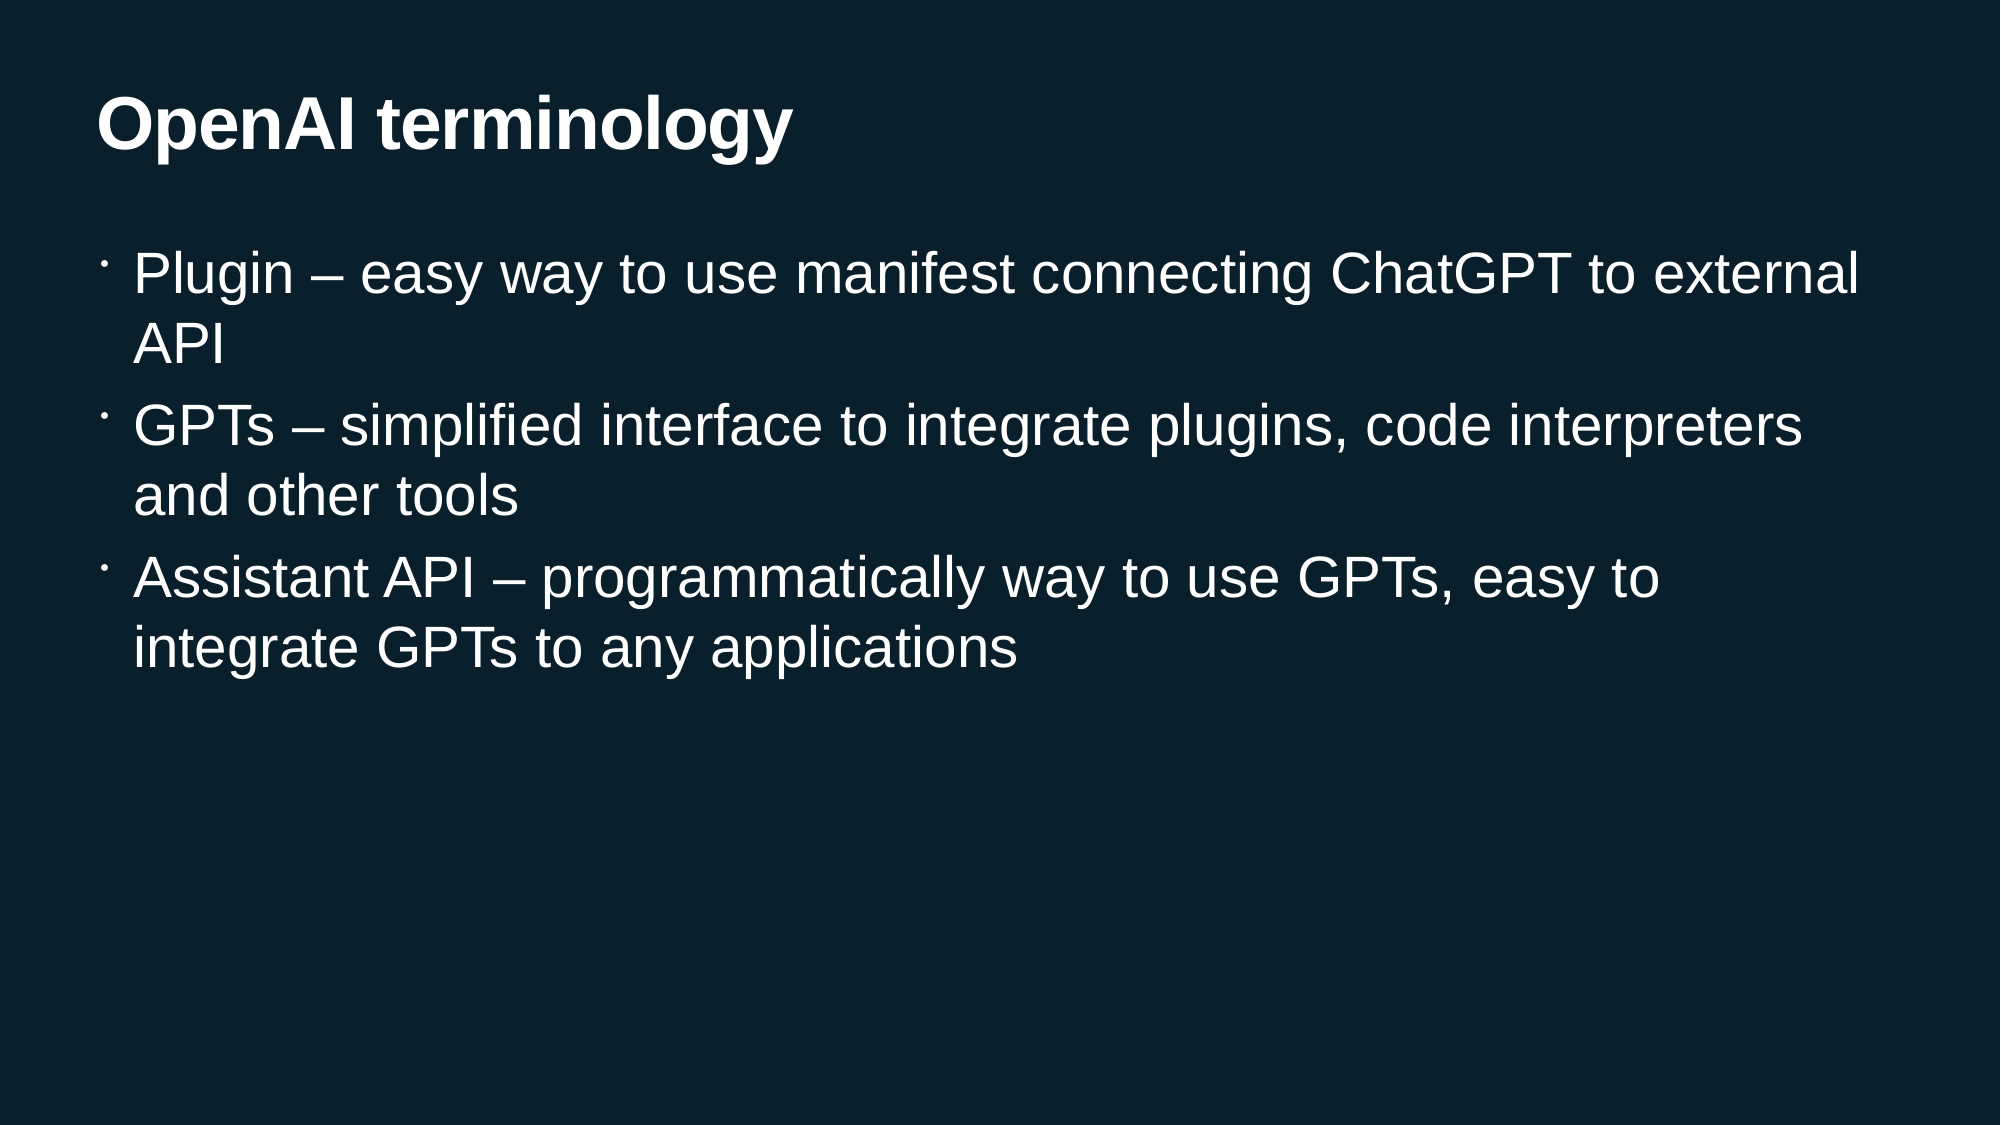

# OpenAI terminology
Plugin – easy way to use manifest connecting ChatGPT to external API
GPTs – simplified interface to integrate plugins, code interpreters and other tools
Assistant API – programmatically way to use GPTs, easy to integrate GPTs to any applications